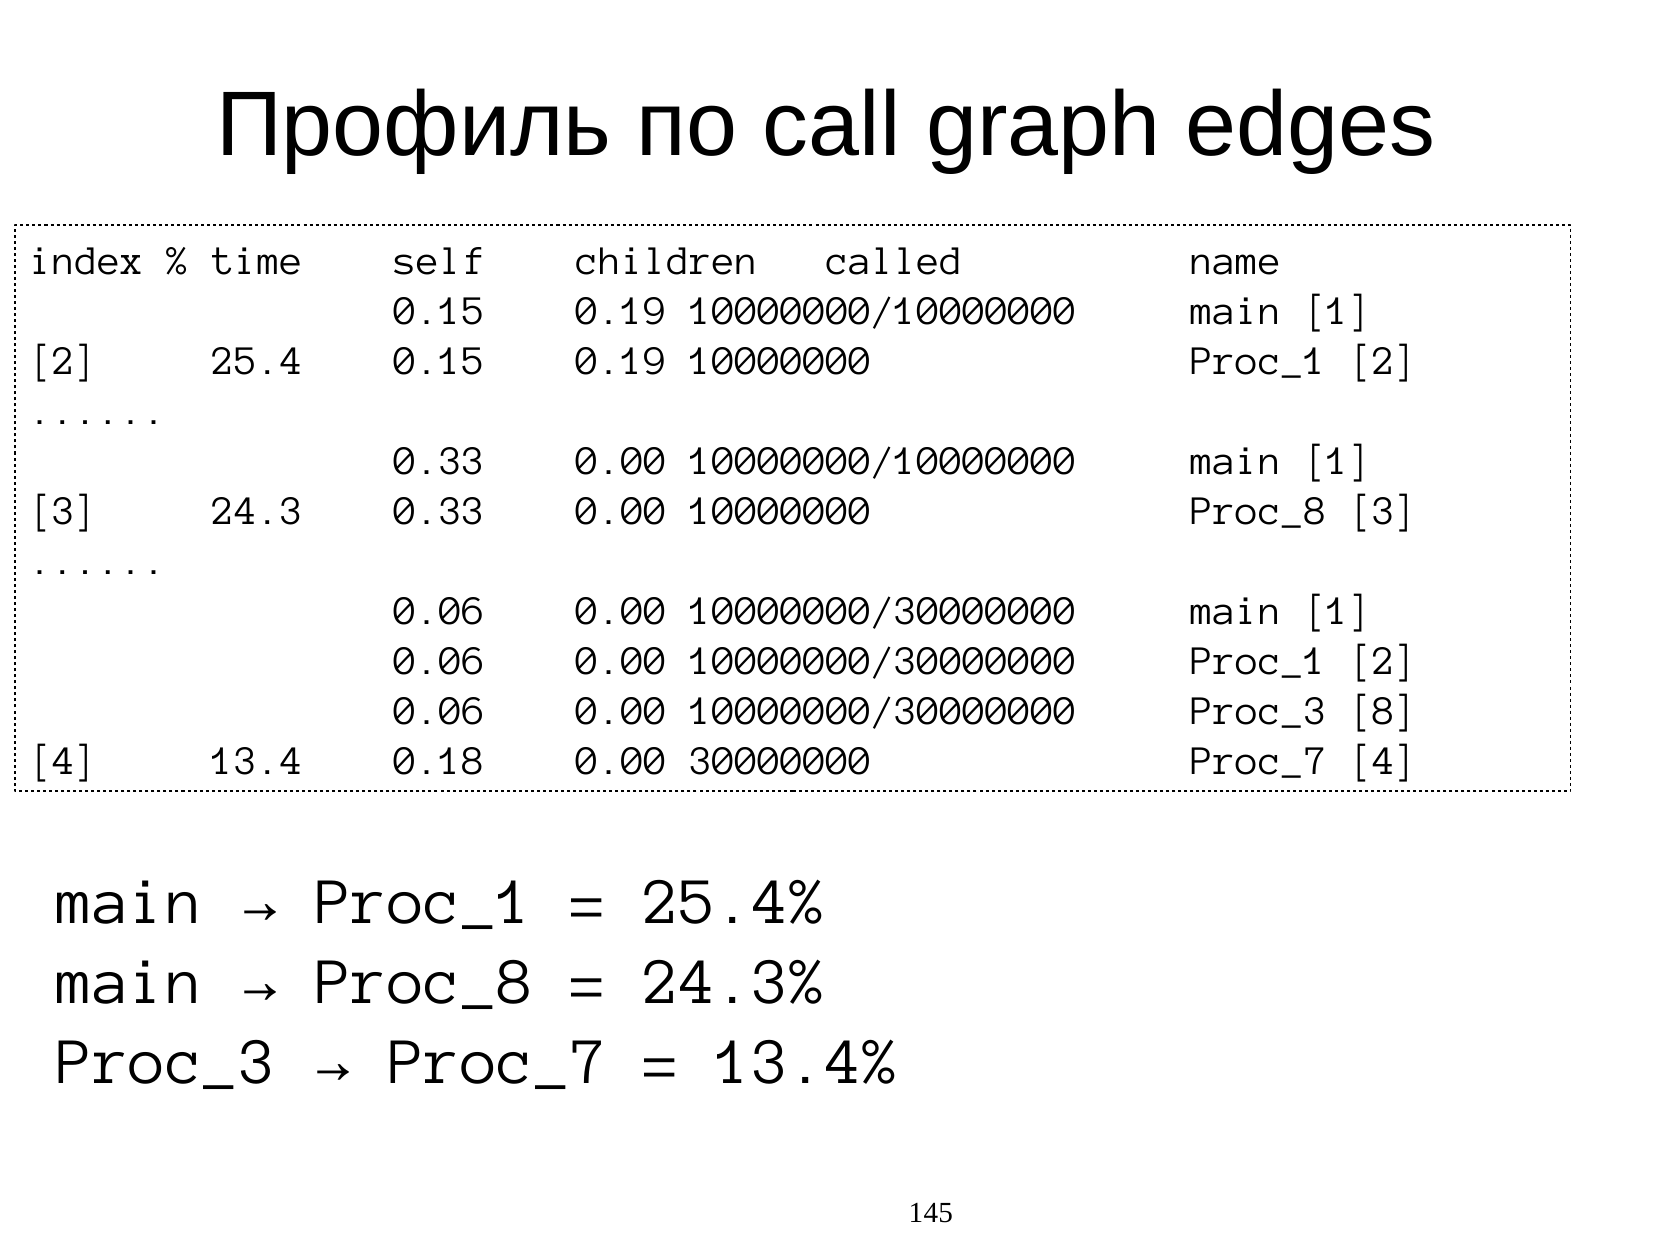

Профиль по call graph edges
index % time    self    children   called          name
                0.15    0.19 10000000/10000000     main [1]
[2]     25.4    0.15    0.19 10000000              Proc_1 [2]
......
                0.33    0.00 10000000/10000000     main [1]
[3]     24.3    0.33    0.00 10000000              Proc_8 [3]
......
                0.06    0.00 10000000/30000000     main [1]
                0.06    0.00 10000000/30000000     Proc_1 [2]
                0.06    0.00 10000000/30000000     Proc_3 [8]
[4]     13.4    0.18    0.00 30000000              Proc_7 [4]
main → Proc_1 = 25.4%
main → Proc_8 = 24.3%
Proc_3 → Proc_7 = 13.4%
145